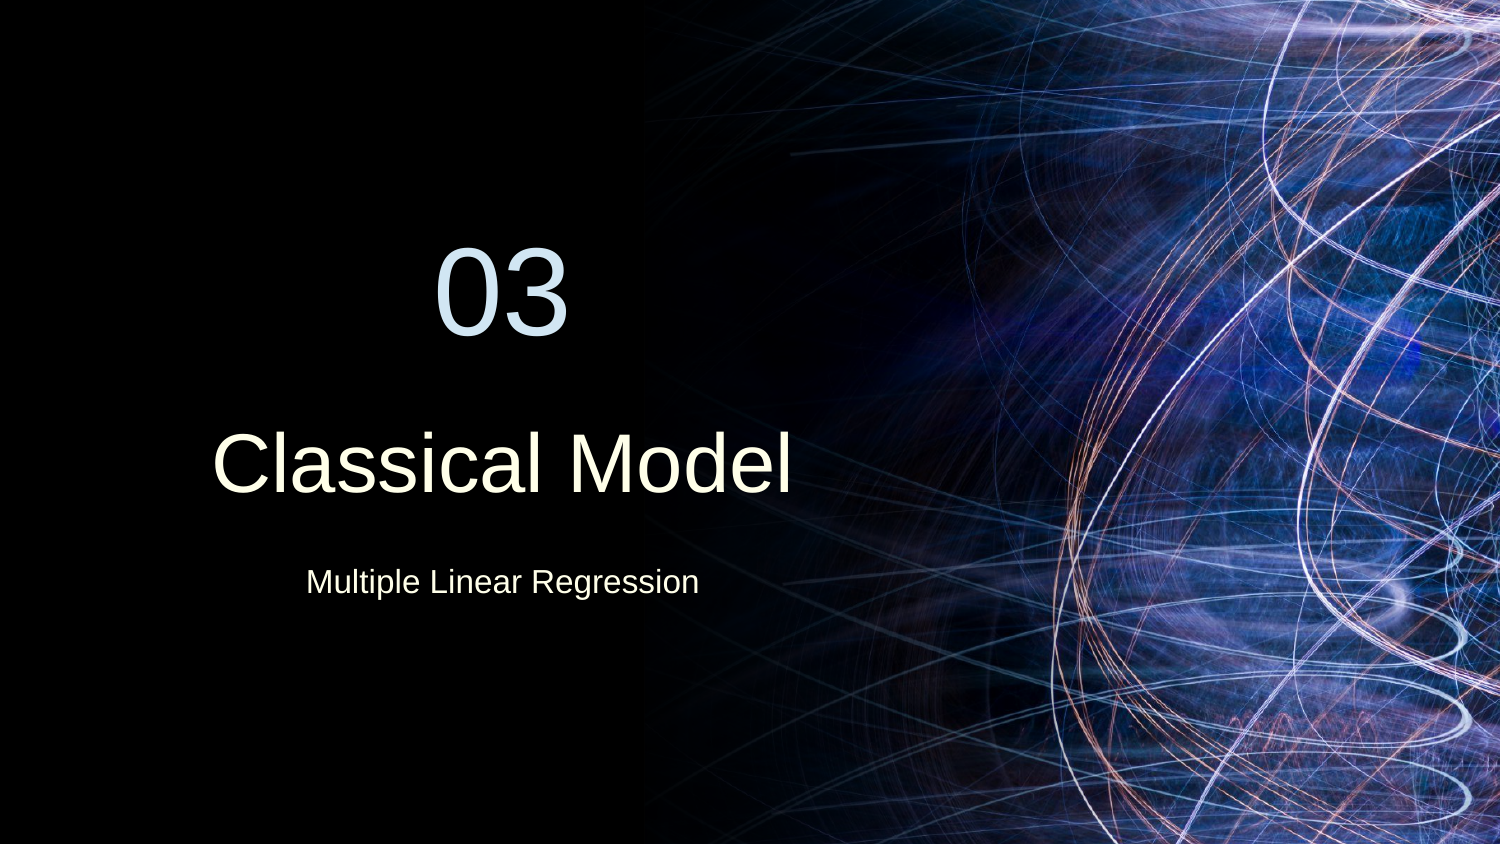

03
# Classical Model
Multiple Linear Regression